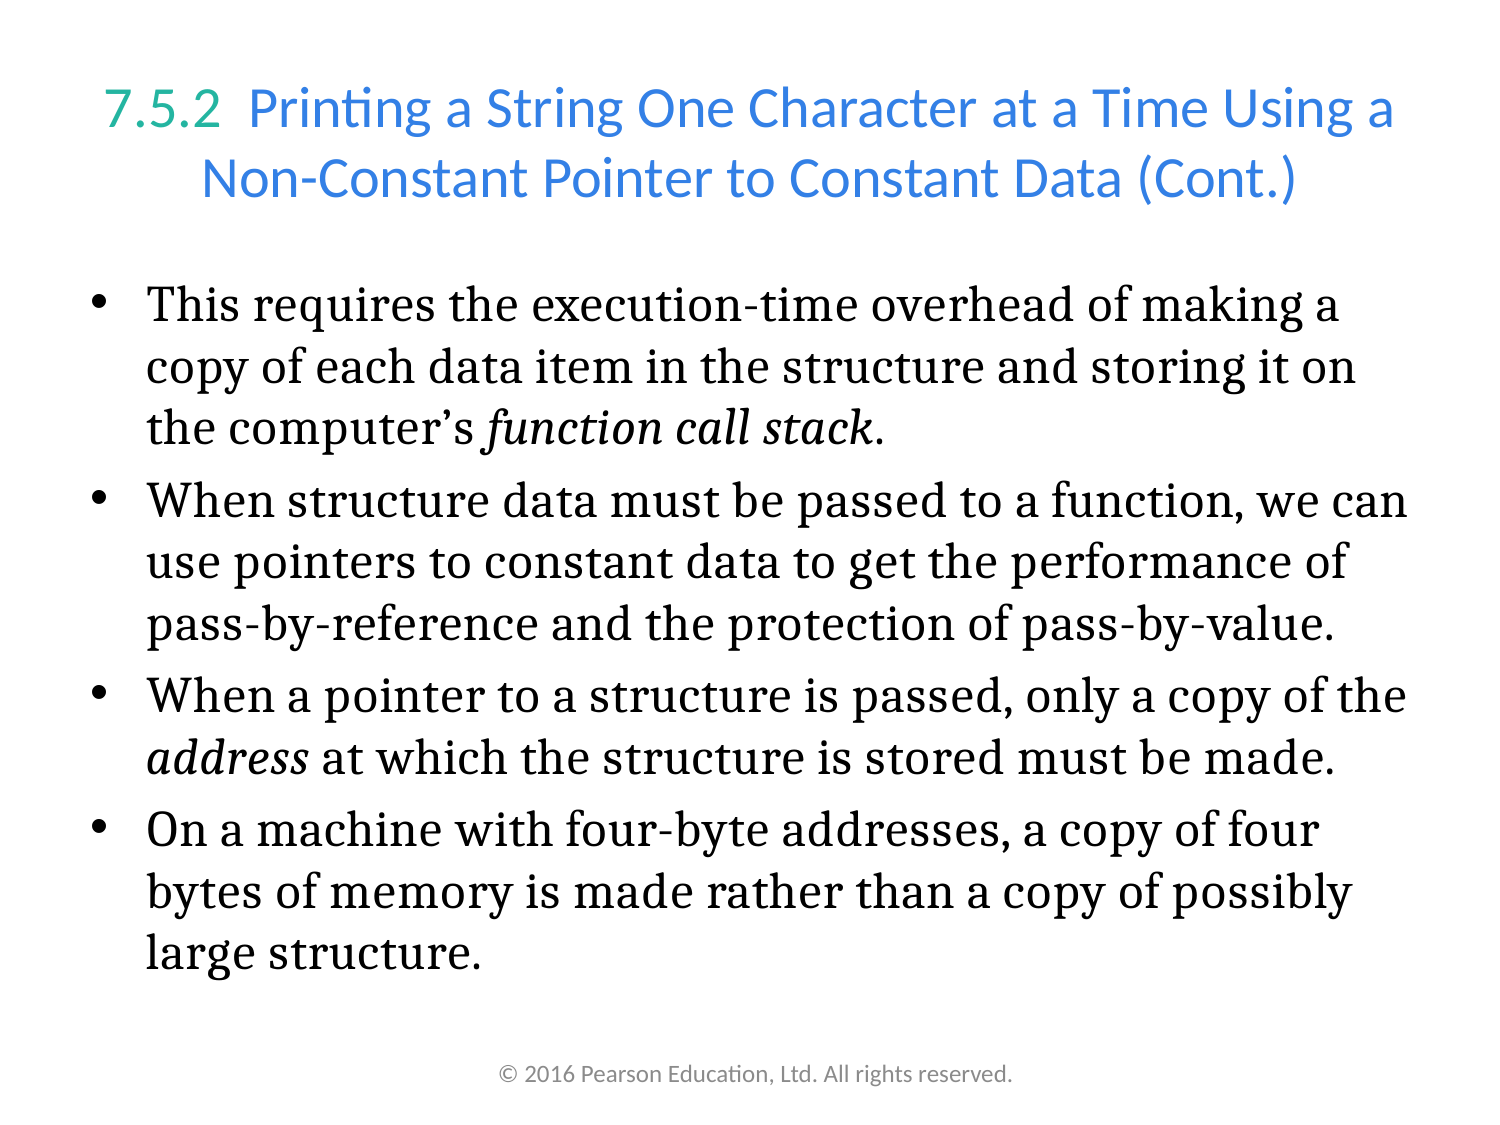

# 7.5.2  Printing a String One Character at a Time Using a Non-Constant Pointer to Constant Data (Cont.)
This requires the execution-time overhead of making a copy of each data item in the structure and storing it on the computer’s function call stack.
When structure data must be passed to a function, we can use pointers to constant data to get the performance of pass-by-reference and the protection of pass-by-value.
When a pointer to a structure is passed, only a copy of the address at which the structure is stored must be made.
On a machine with four-byte addresses, a copy of four bytes of memory is made rather than a copy of possibly large structure.
© 2016 Pearson Education, Ltd. All rights reserved.